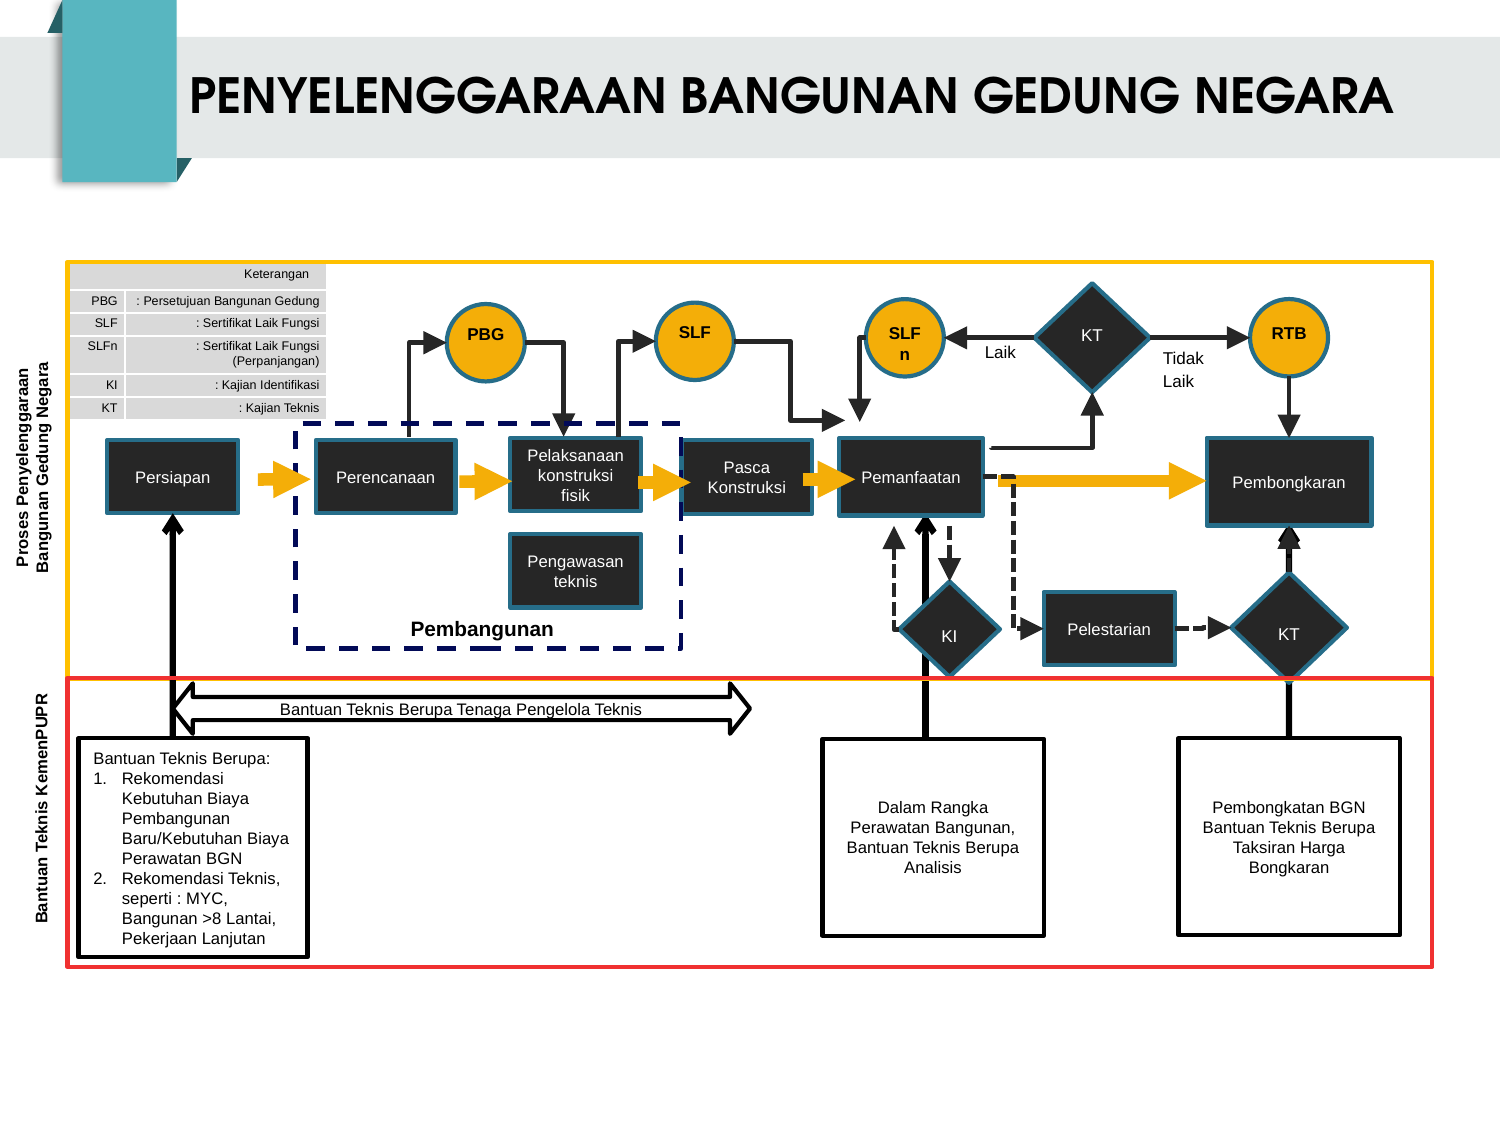

# PENYELENGGARAAN BANGUNAN GEDUNG NEGARA
| Keterangan |  |
| --- | --- |
| PBG | : Persetujuan Bangunan Gedung |
| SLF | : Sertifikat Laik Fungsi |
| SLFn | : Sertifikat Laik Fungsi (Perpanjangan) |
| KI | : Kajian Identifikasi |
| KT | : Kajian Teknis |

KT

RTB

SLFn

SLF

PBG
Laik
Tidak Laik

Pelaksanaan konstruksi fisik
Pembongkaran
Pemanfaatan
Perencanaan

KT

KI
Pelestarian
Pembangunan
Proses Penyelenggaraan Bangunan Gedung Negara
Persiapan
Pasca Konstruksi
Pengawasan teknis

Bantuan Teknis Berupa Tenaga Pengelola Teknis
Bantuan Teknis Berupa:
Rekomendasi Kebutuhan Biaya Pembangunan Baru/Kebutuhan Biaya Perawatan BGN
Rekomendasi Teknis, seperti : MYC, Bangunan >8 Lantai, Pekerjaan Lanjutan
Pembongkatan BGN Bantuan Teknis Berupa Taksiran Harga Bongkaran
Dalam Rangka Perawatan Bangunan, Bantuan Teknis Berupa Analisis
Bantuan Teknis KemenPUPR